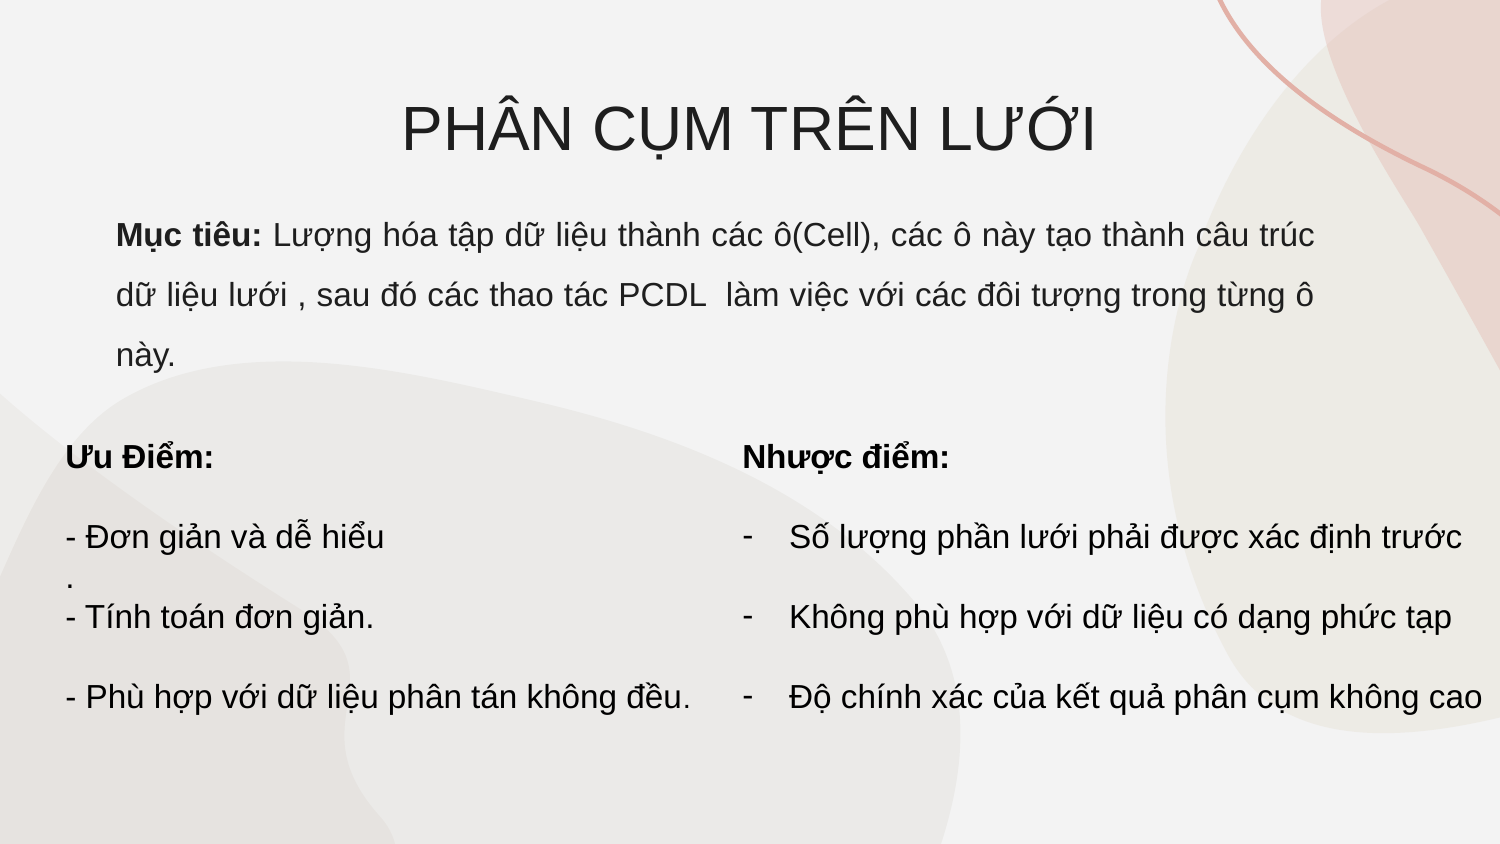

# PHÂN CỤM TRÊN LƯỚI
Mục tiêu: Lượng hóa tập dữ liệu thành các ô(Cell), các ô này tạo thành câu trúc dữ liệu lưới , sau đó các thao tác PCDL  làm việc với các đôi tượng trong từng ô này.
Ưu Điểm:

- Đơn giản và dễ hiểu
.
- Tính toán đơn giản.

- Phù hợp với dữ liệu phân tán không đều.
Nhược điểm:

Số lượng phần lưới phải được xác định trước

Không phù hợp với dữ liệu có dạng phức tạp

Độ chính xác của kết quả phân cụm không cao